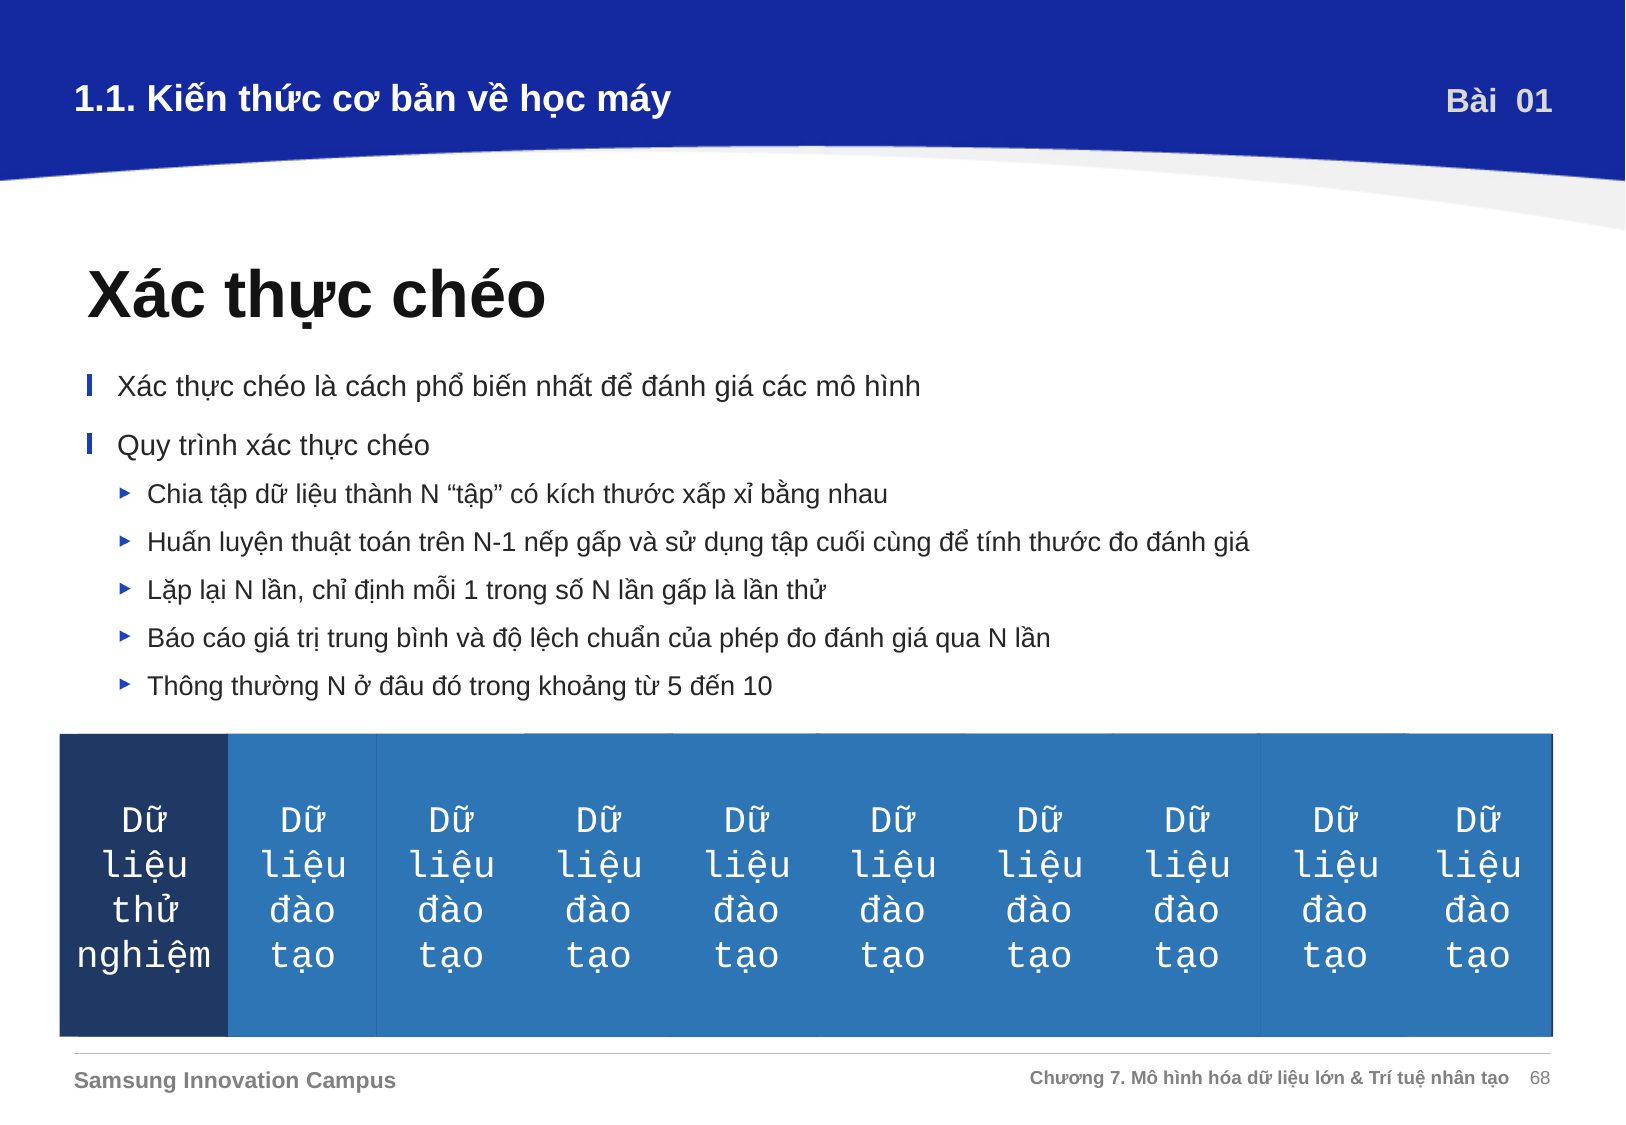

1.1. Kiến thức cơ bản về học máy
Bài  01
Xác thực chéo
Xác thực chéo là cách phổ biến nhất để đánh giá các mô hình
Quy trình xác thực chéo
Chia tập dữ liệu thành N “tập” có kích thước xấp xỉ bằng nhau
Huấn luyện thuật toán trên N-1 nếp gấp và sử dụng tập cuối cùng để tính thước đo đánh giá
Lặp lại N lần, chỉ định mỗi 1 trong số N lần gấp là lần thử
Báo cáo giá trị trung bình và độ lệch chuẩn của phép đo đánh giá qua N lần
Thông thường N ở đâu đó trong khoảng từ 5 đến 10
Test
Data
Dữ liệu đào tạo
Dữ liệu đào tạo
Test
Data
Test
Data
Dữ liệu đào tạo
Test
Data
Dữ liệu đào tạo
Test
Data
Dữ liệu đào tạo
Dữ liệu thử nghiệm
Dữ liệu đào tạo
Test
Data
Train
Data
Train Data
Train Data
Train Data
Train Data
Train Data
Train Data
Train Data
Train Data
Test
Data
Dữ liệu đào tạo
Test
Data
Dữ liệu đào tạo
Test
Data
Dữ liệu đào tạo